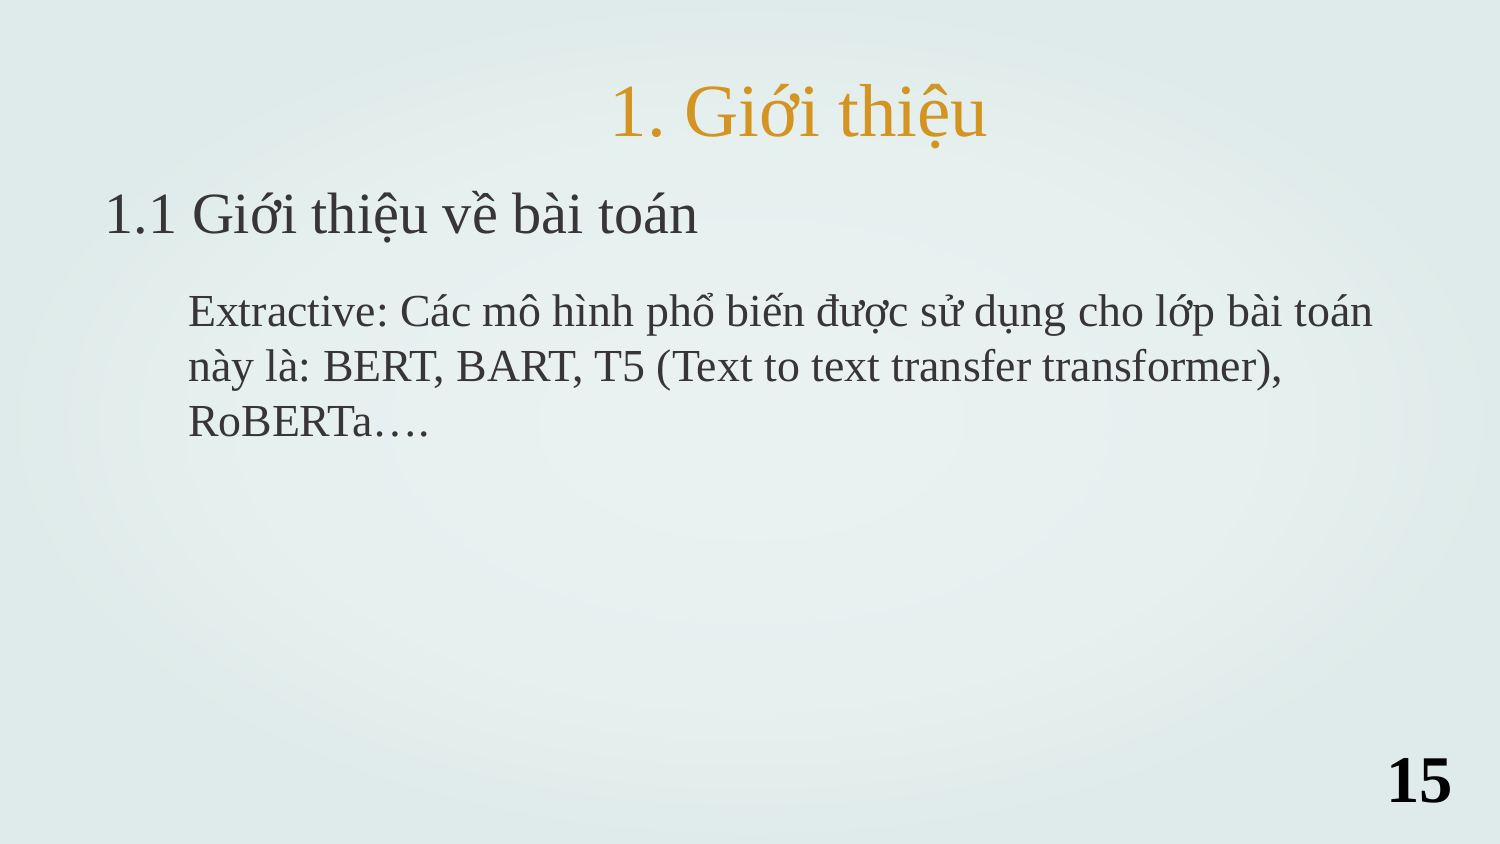

# 1. Giới thiệu
1.1 Giới thiệu về bài toán
Extractive: Các mô hình phổ biến được sử dụng cho lớp bài toán này là: BERT, BART, T5 (Text to text transfer transformer), RoBERTa….
15